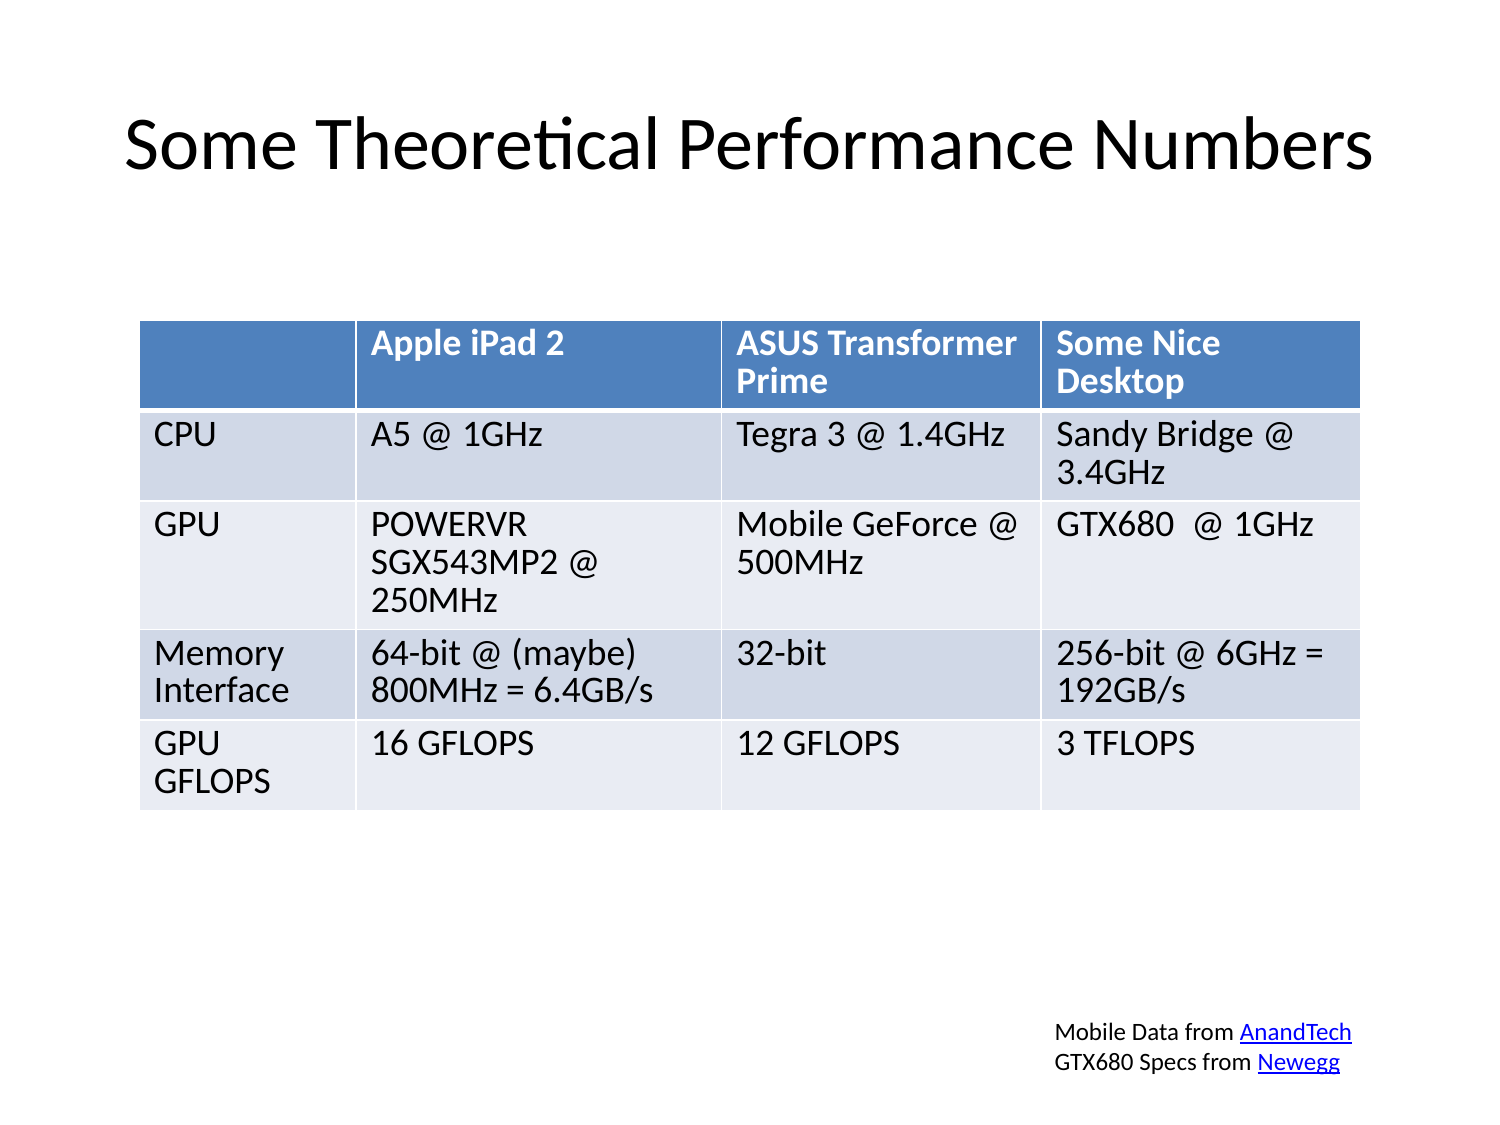

# Some Theoretical Performance Numbers
|  | Apple iPad 2 | ASUS Transformer Prime | Some Nice Desktop |
| --- | --- | --- | --- |
| CPU | A5 @ 1GHz | Tegra 3 @ 1.4GHz | Sandy Bridge @ 3.4GHz |
| GPU | POWERVR SGX543MP2 @ 250MHz | Mobile GeForce @ 500MHz | GTX680 @ 1GHz |
| Memory Interface | 64-bit @ (maybe) 800MHz = 6.4GB/s | 32-bit | 256-bit @ 6GHz = 192GB/s |
| GPU GFLOPS | 16 GFLOPS | 12 GFLOPS | 3 TFLOPS |
Mobile Data from AnandTech
GTX680 Specs from Newegg